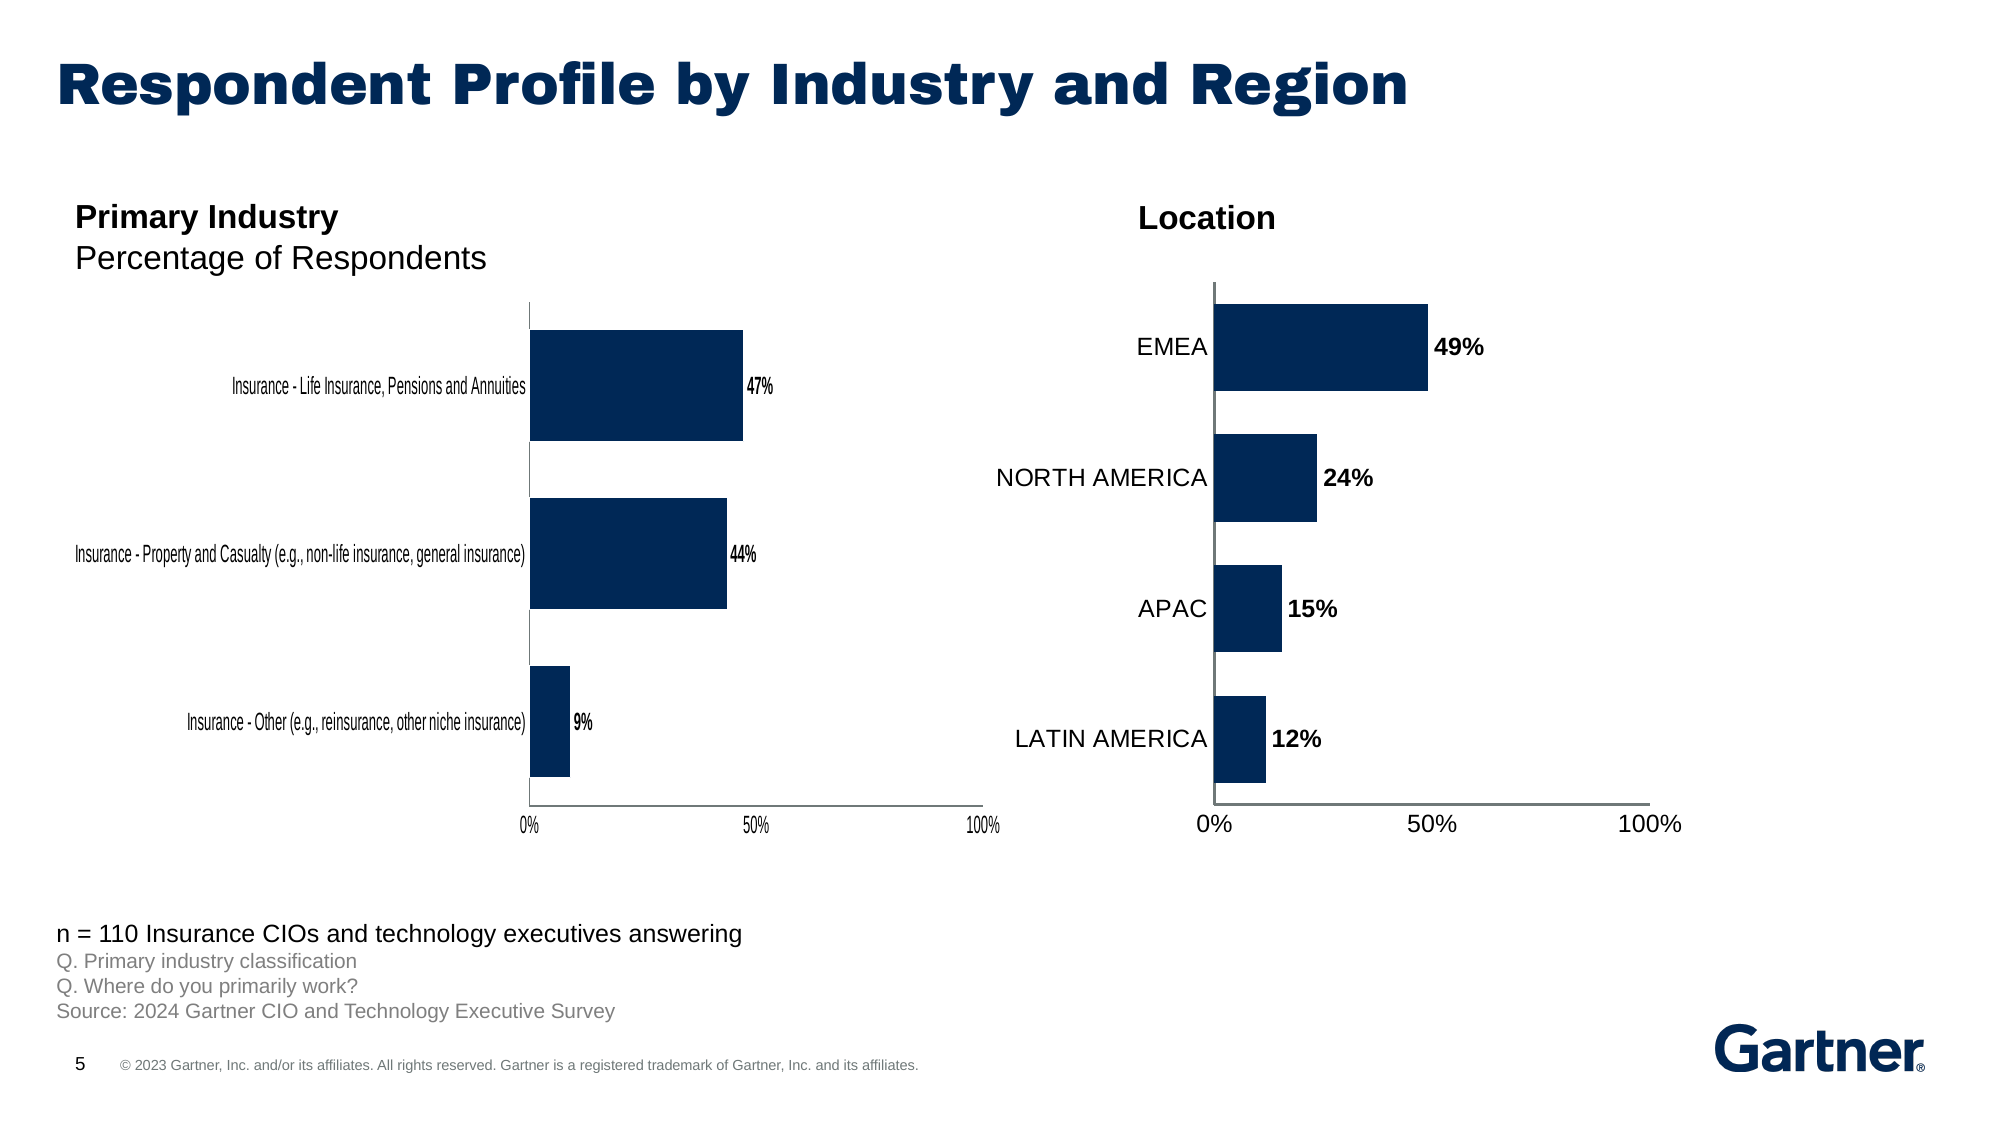

# Respondent Profile by Industry and Region
Primary Industry
Percentage of Respondents
Location

### Chart

| Category | Total |
|---|---|
| EMEA | 0.49091 |
| NORTH AMERICA | 0.23636 |
| APAC | 0.15455 |
| LATIN AMERICA | 0.11818 |

### Chart

| Category | Series 1 |
|---|---|
| Insurance - Life Insurance, Pensions and Annuities | 0.47273 |
| Insurance - Property and Casualty (e.g., non-life insurance, general insurance) | 0.43636 |
| Insurance - Other (e.g., reinsurance, other niche insurance) | 0.09091 |
n = 110 Insurance CIOs and technology executives answering
Q. Primary industry classification
Q. Where do you primarily work?
Source: 2024 Gartner CIO and Technology Executive Survey